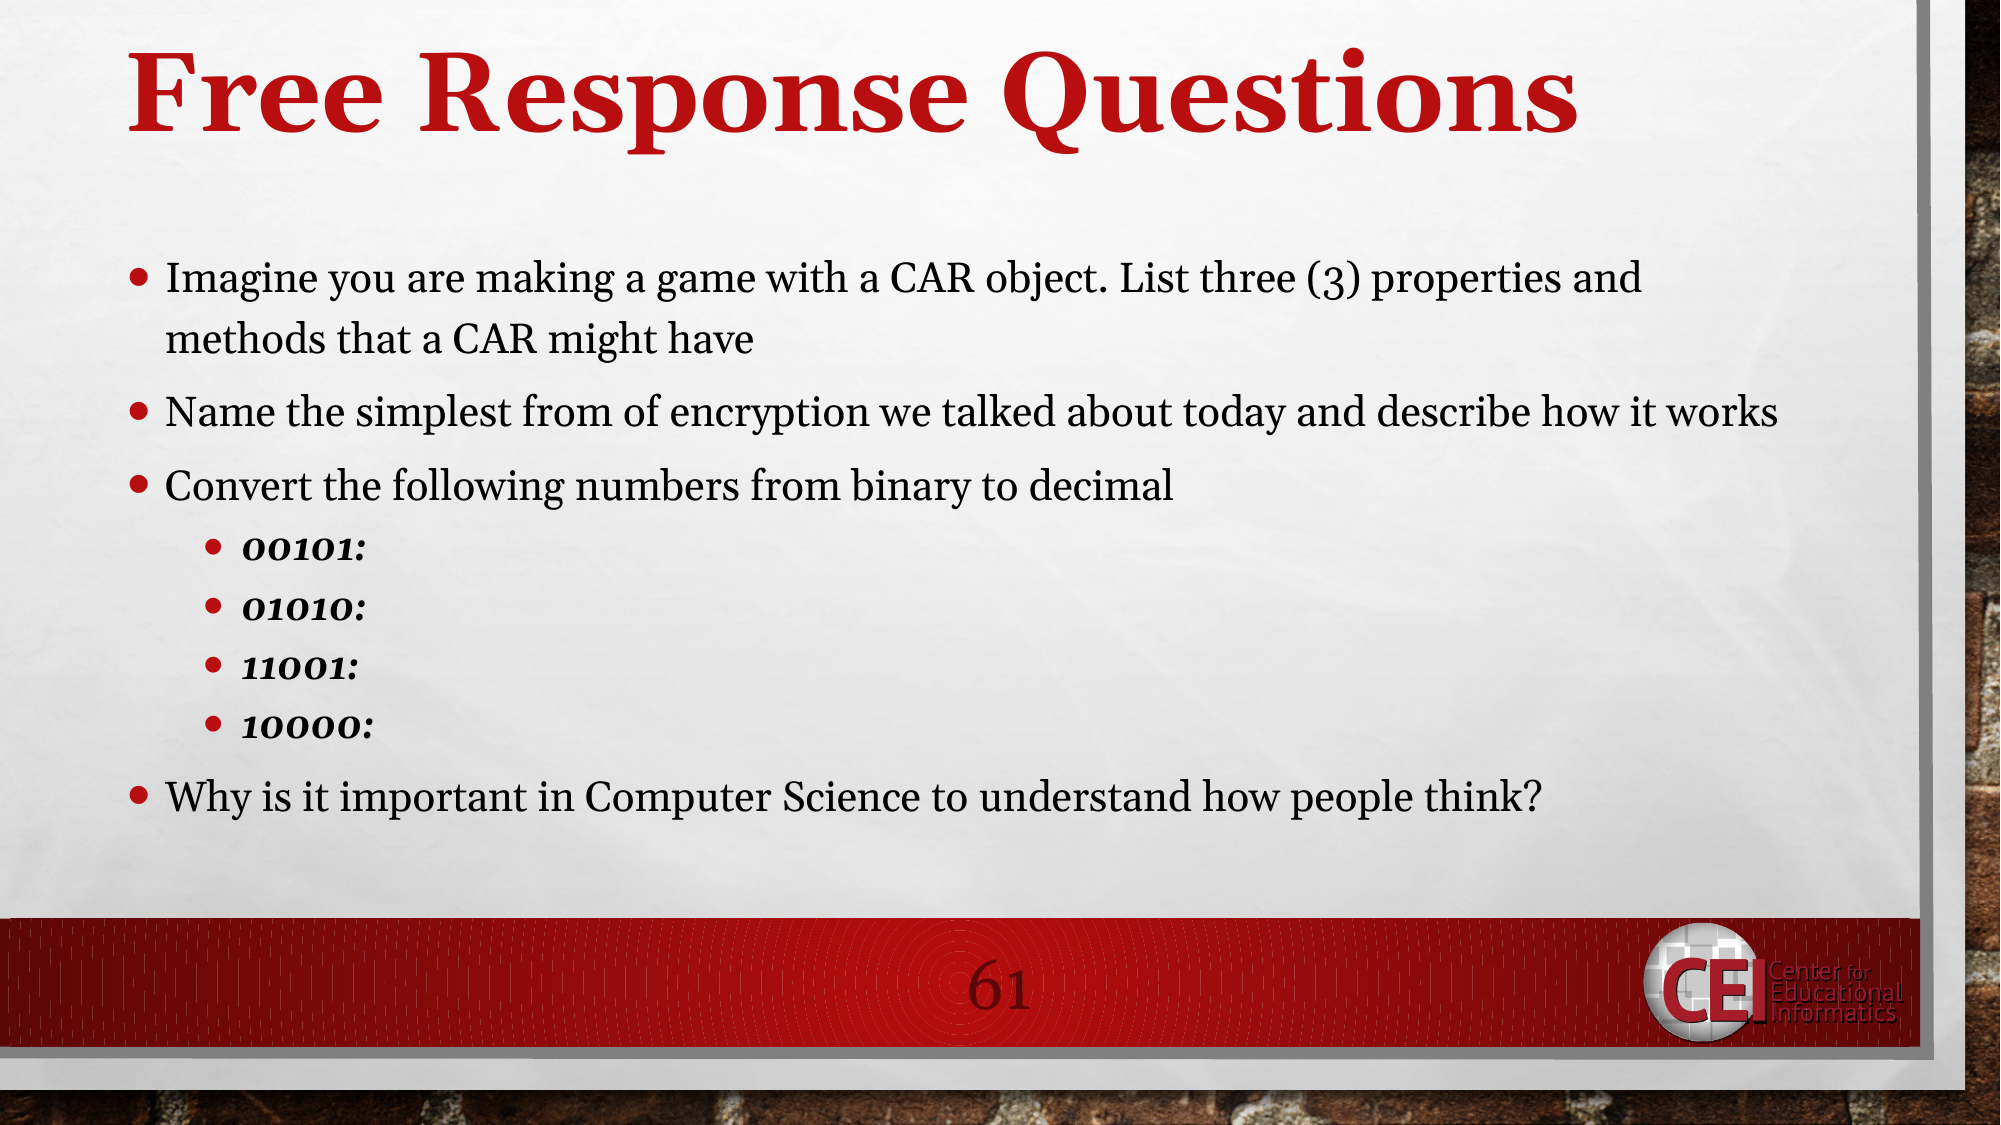

# Free Response Questions
Imagine you are making a game with a CAR object. List three (3) properties and methods that a CAR might have
Name the simplest from of encryption we talked about today and describe how it works
Convert the following numbers from binary to decimal
00101:
01010:
11001:
10000:
Why is it important in Computer Science to understand how people think?

61